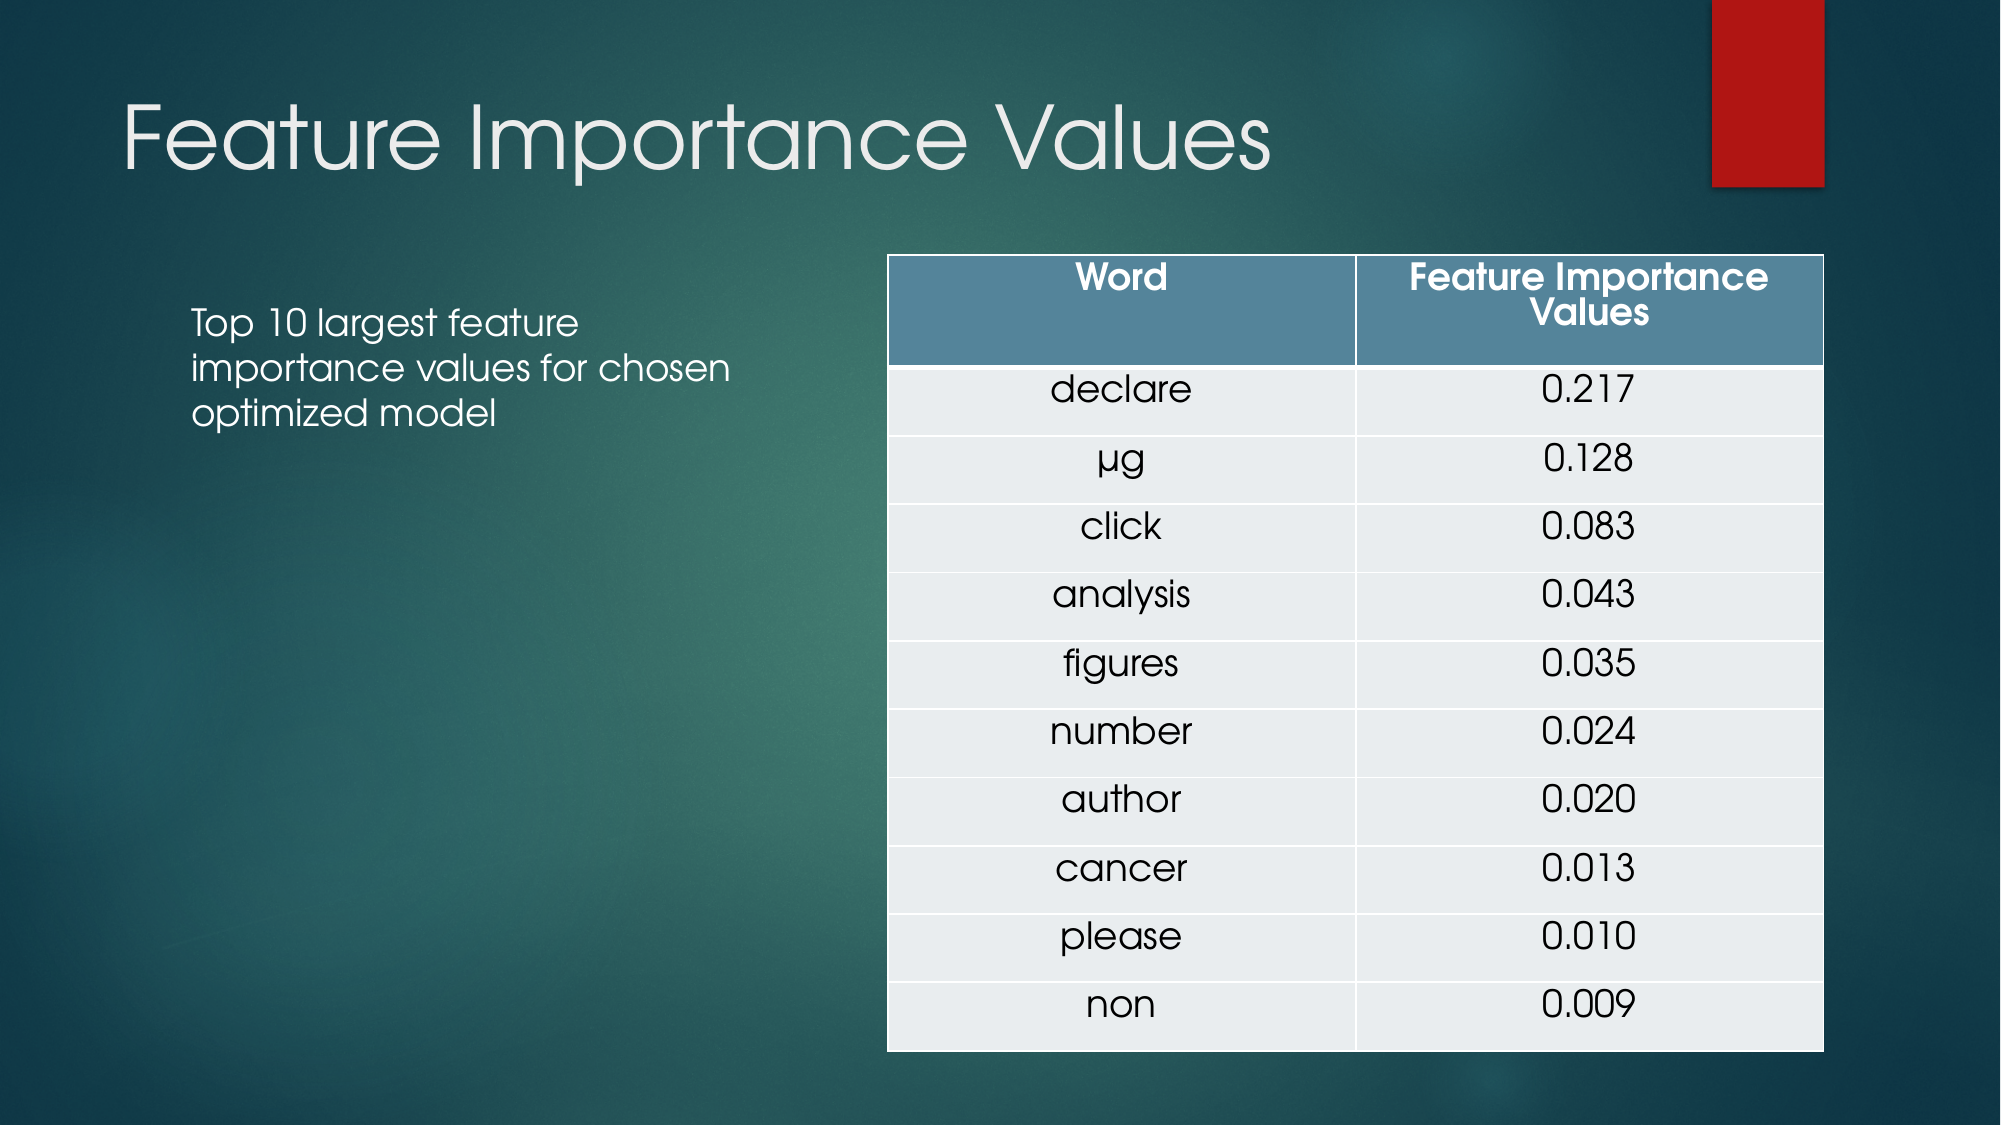

# Feature Importance Values
| Word | Feature Importance Values |
| --- | --- |
| declare | 0.217 |
| µg | 0.128 |
| click | 0.083 |
| analysis | 0.043 |
| figures | 0.035 |
| number | 0.024 |
| author | 0.020 |
| cancer | 0.013 |
| please | 0.010 |
| non | 0.009 |
Top 10 largest feature importance values for chosen optimized model